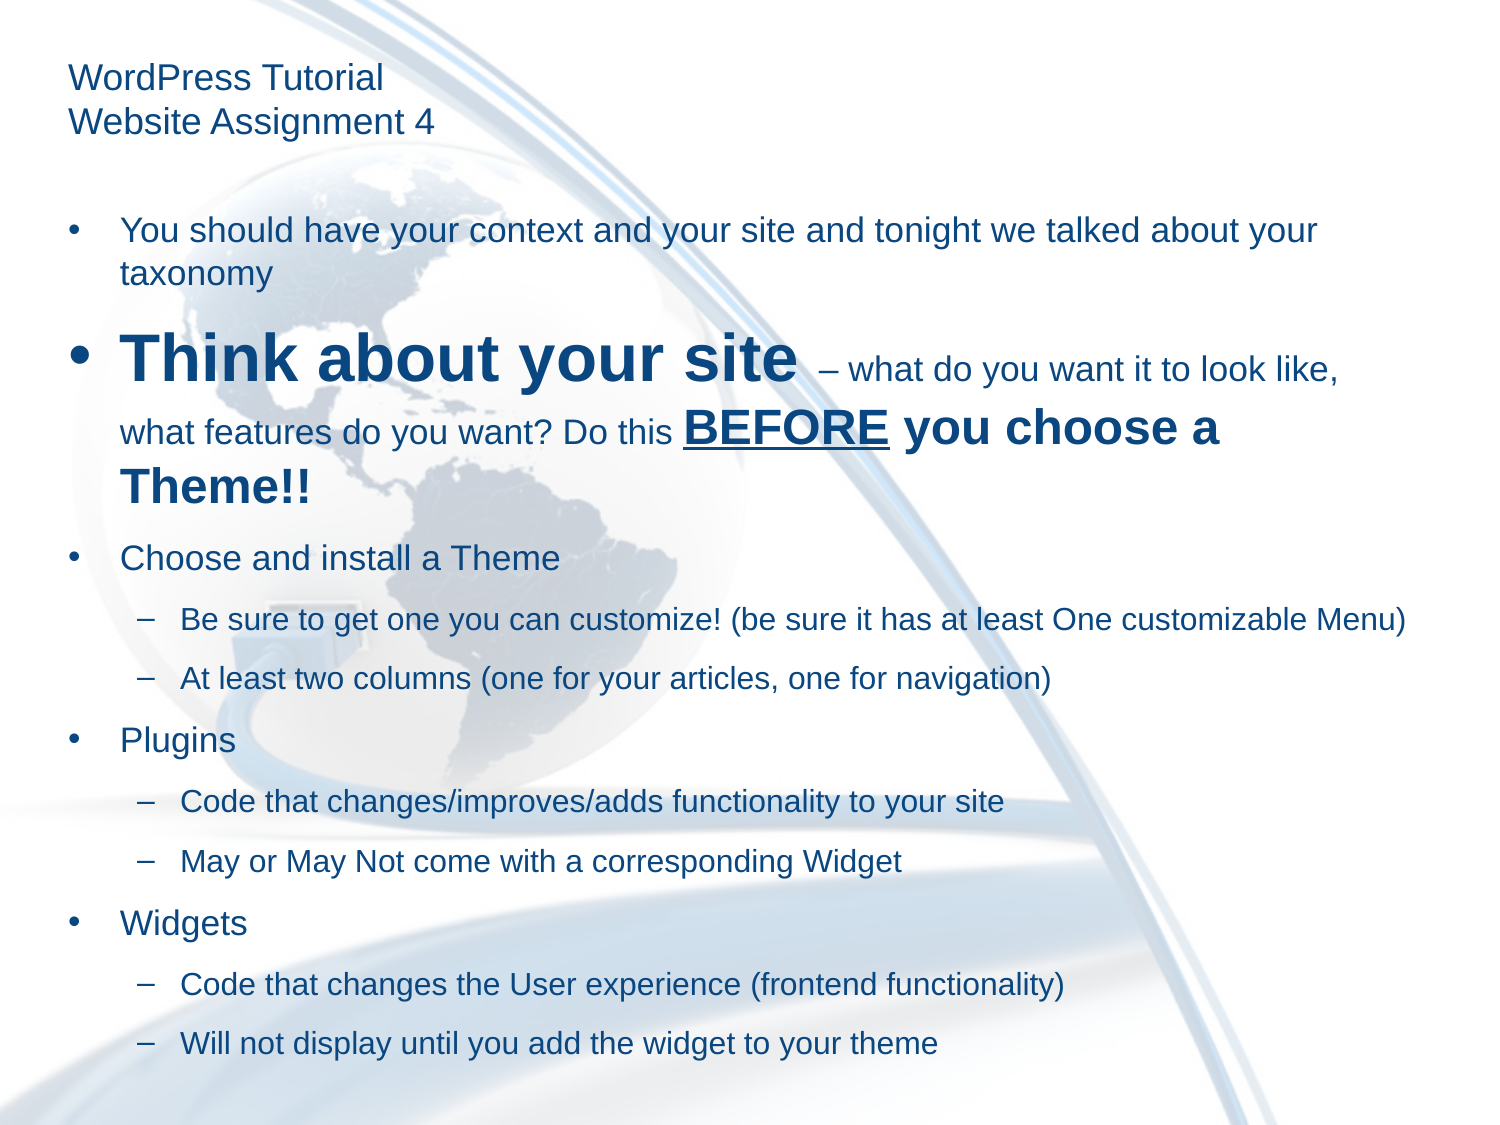

# WordPress Tutorial Website Assignment 4
You should have your context and your site and tonight we talked about your taxonomy
Think about your site – what do you want it to look like, what features do you want? Do this BEFORE you choose a Theme!!
Choose and install a Theme
Be sure to get one you can customize! (be sure it has at least One customizable Menu)
At least two columns (one for your articles, one for navigation)
Plugins
Code that changes/improves/adds functionality to your site
May or May Not come with a corresponding Widget
Widgets
Code that changes the User experience (frontend functionality)
Will not display until you add the widget to your theme
63